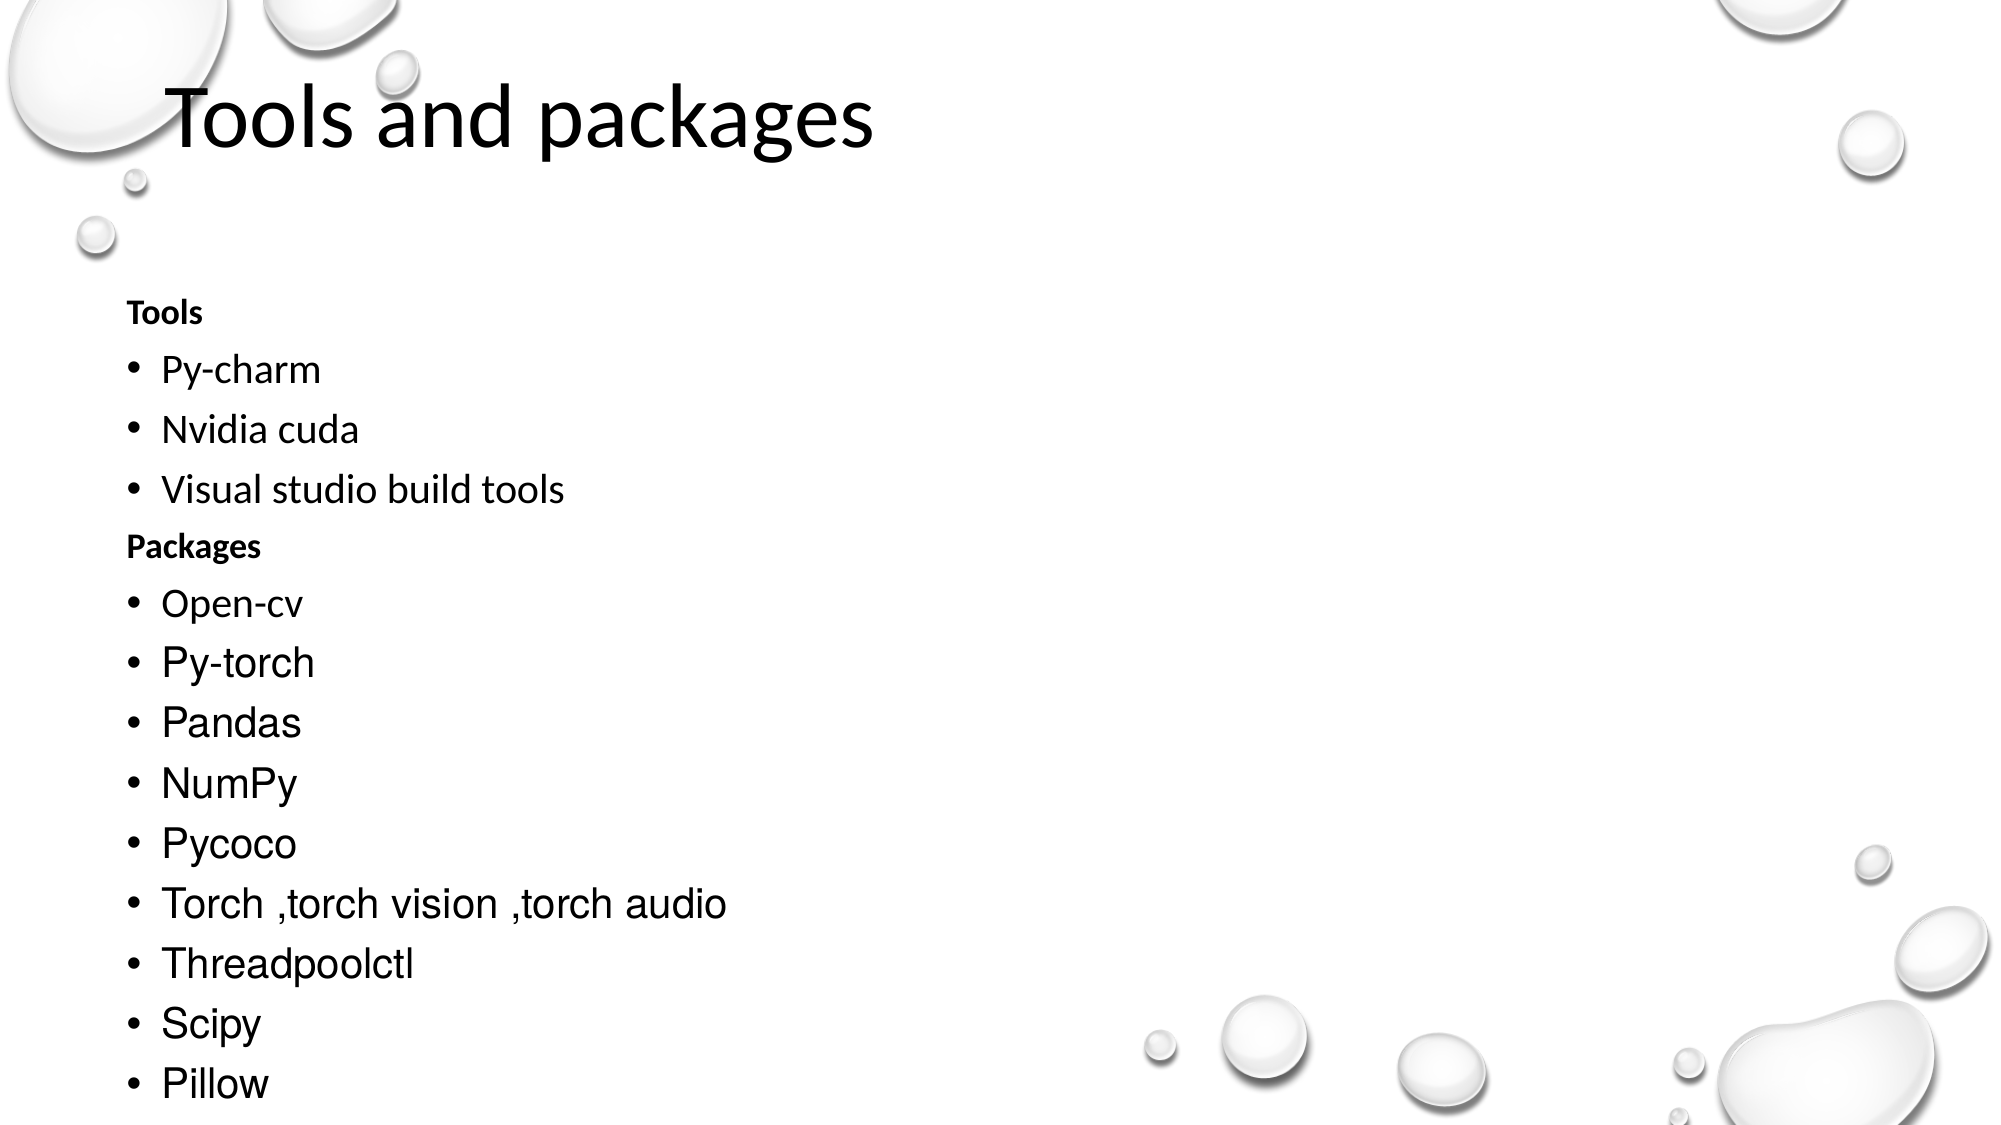

# Tools and packages
Tools
Py-charm
Nvidia cuda
Visual studio build tools
Packages
Open-cv
Py-torch
Pandas
NumPy
Pycoco
Torch ,torch vision ,torch audio
Threadpoolctl
Scipy
Pillow